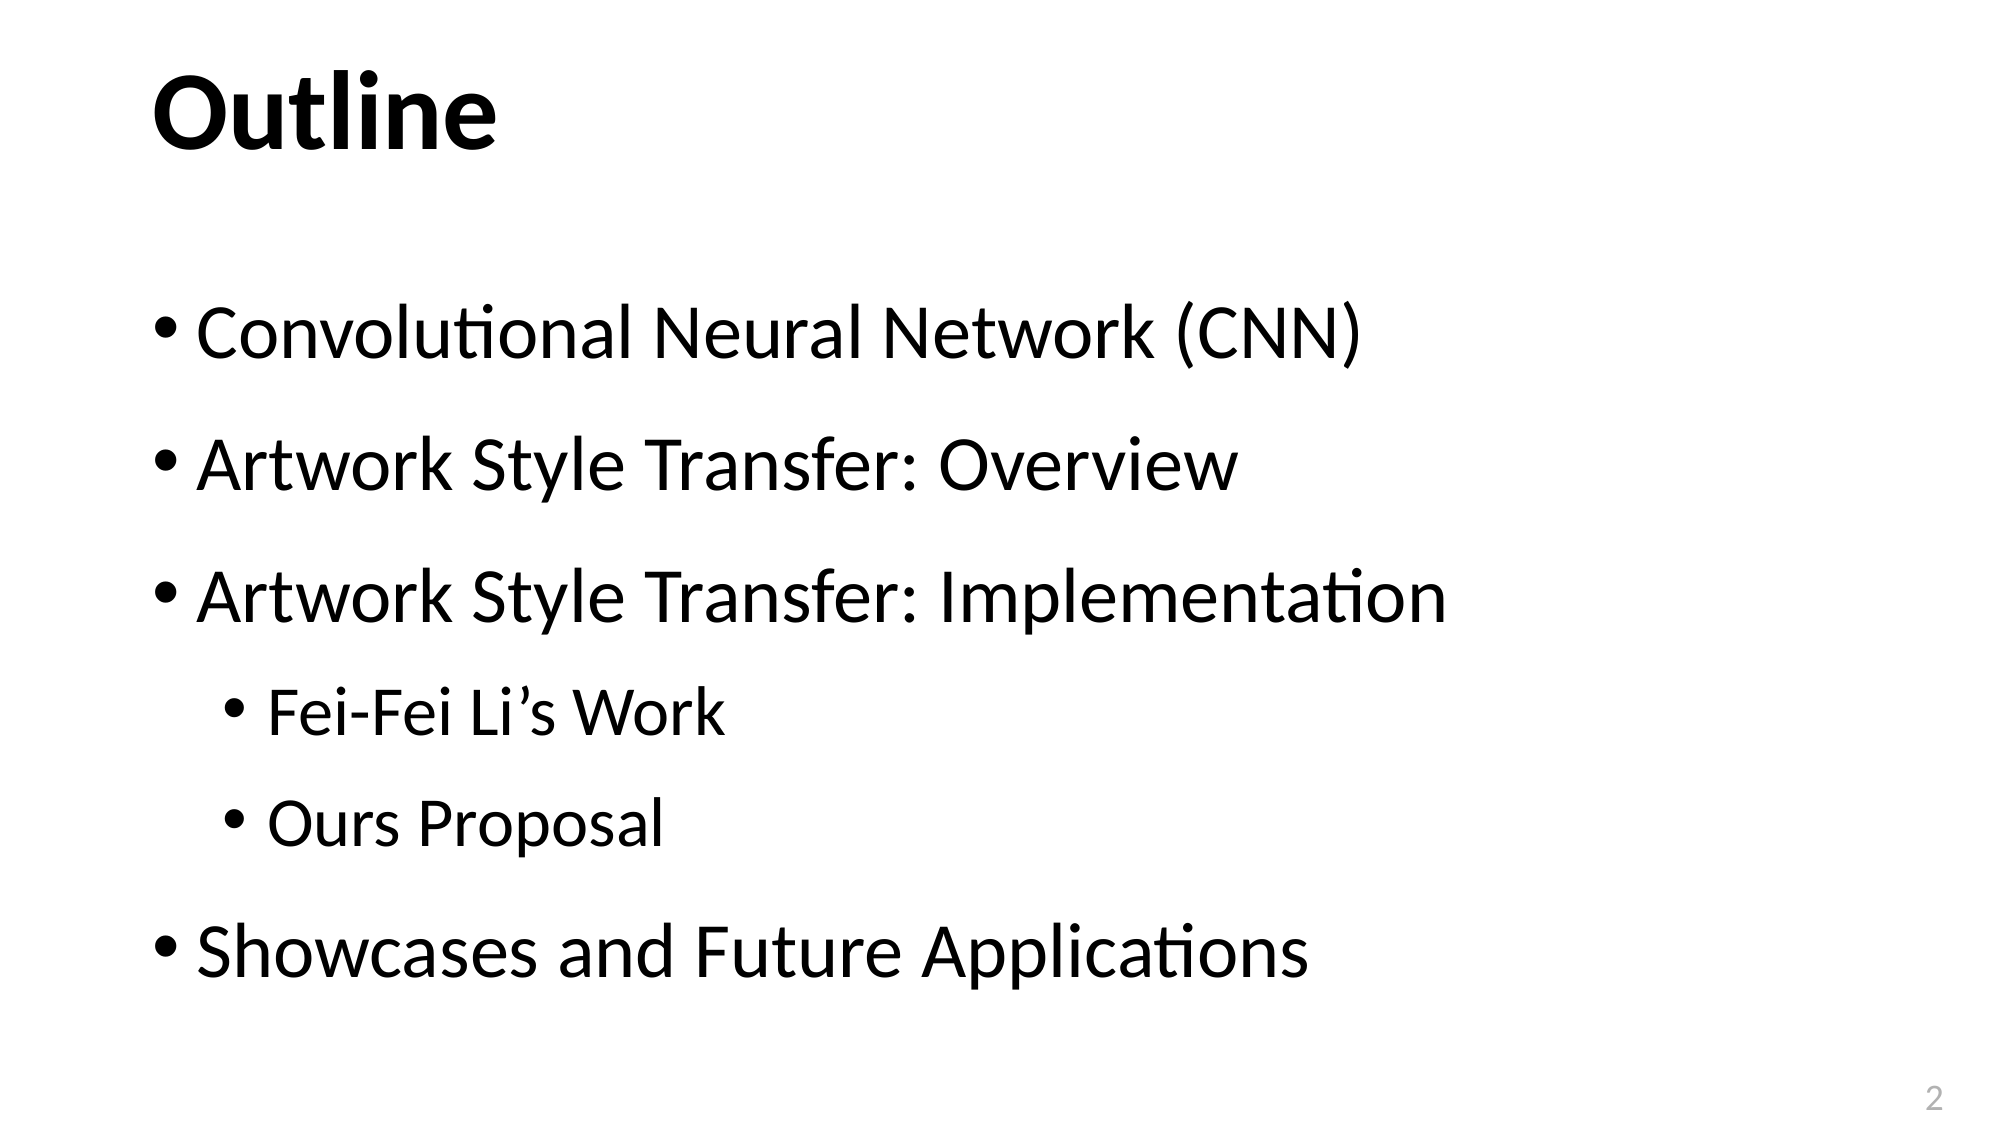

# Outline
Convolutional Neural Network (CNN)
Artwork Style Transfer: Overview
Artwork Style Transfer: Implementation
Fei-Fei Li’s Work
Ours Proposal
Showcases and Future Applications
2